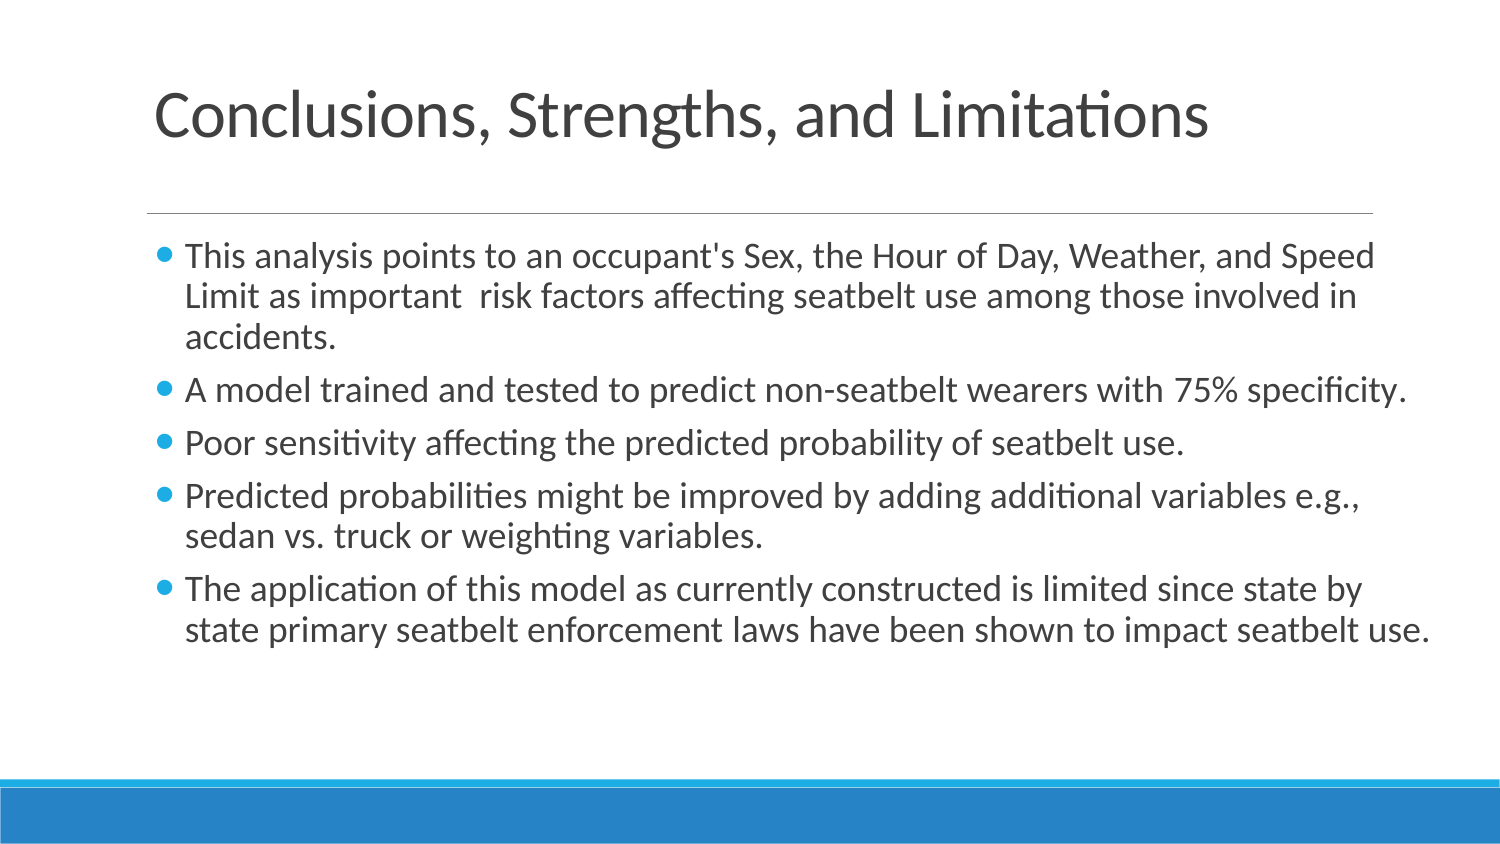

# Conclusions, Strengths, and Limitations
This analysis points to an occupant's Sex, the Hour of Day, Weather, and Speed Limit as important  risk factors affecting seatbelt use among those involved in accidents.
A model trained and tested to predict non-seatbelt wearers with 75% specificity.
Poor sensitivity affecting the predicted probability of seatbelt use.
Predicted probabilities might be improved by adding additional variables e.g., sedan vs. truck or weighting variables.
The application of this model as currently constructed is limited since state by state primary seatbelt enforcement laws have been shown to impact seatbelt use.